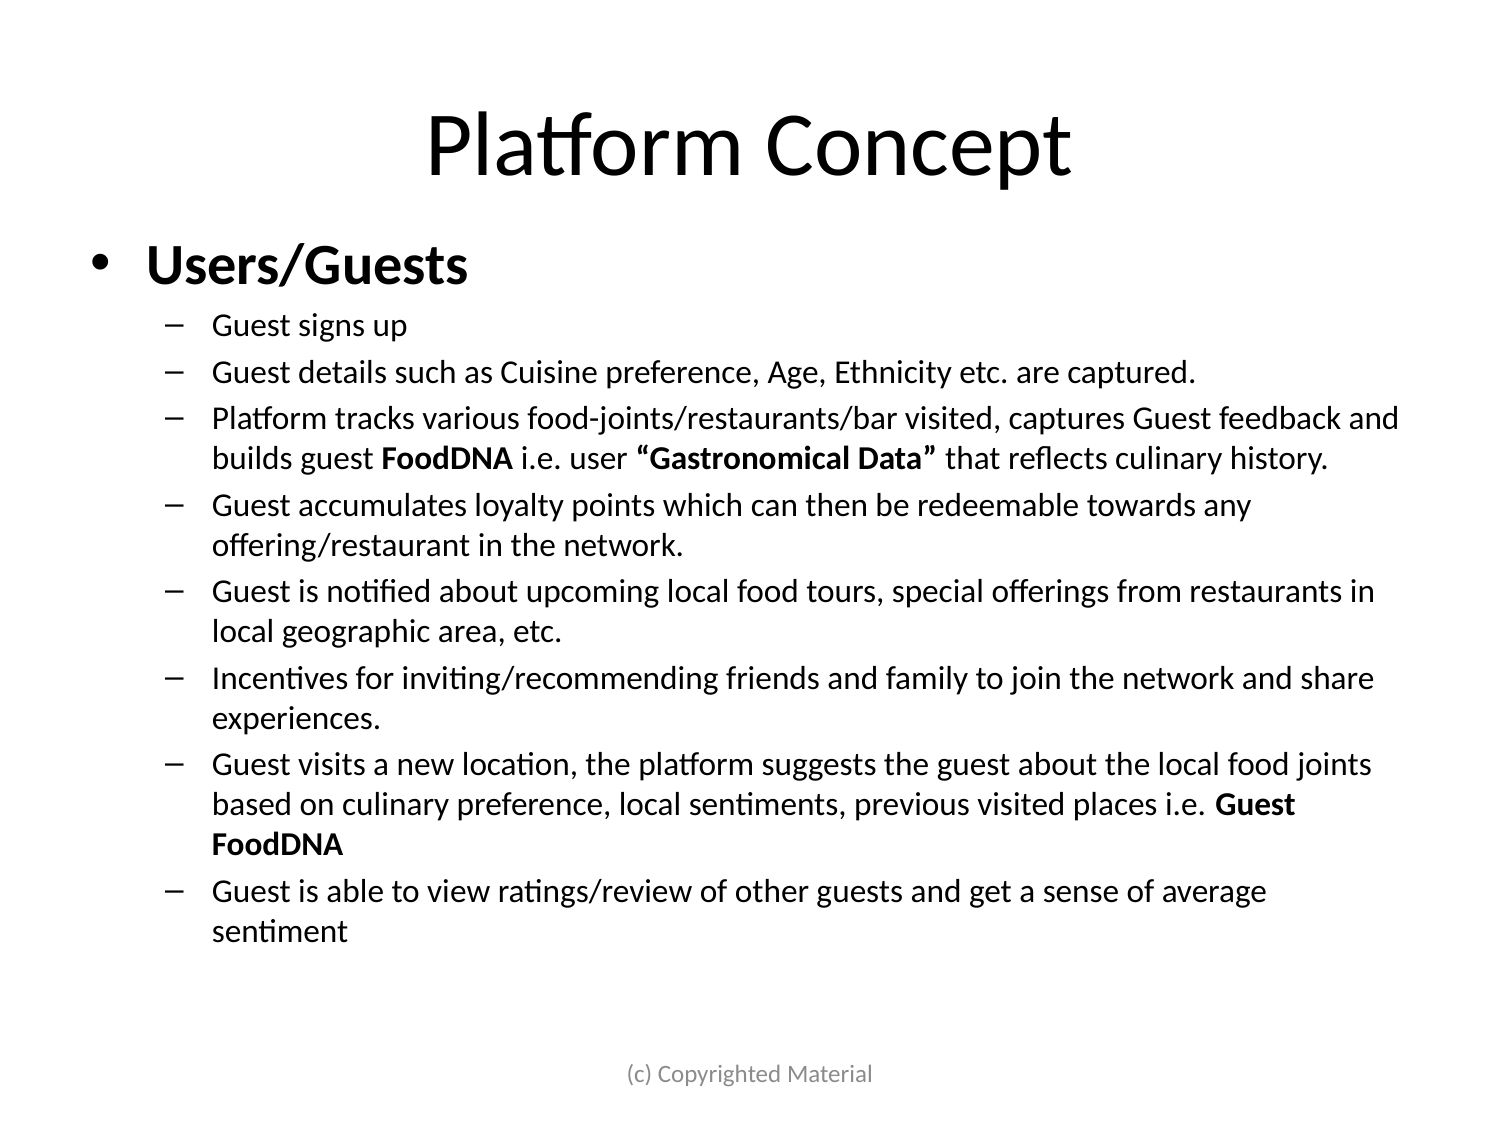

# Platform Concept
Users/Guests
Guest signs up
Guest details such as Cuisine preference, Age, Ethnicity etc. are captured.
Platform tracks various food-joints/restaurants/bar visited, captures Guest feedback and builds guest FoodDNA i.e. user “Gastronomical Data” that reflects culinary history.
Guest accumulates loyalty points which can then be redeemable towards any offering/restaurant in the network.
Guest is notified about upcoming local food tours, special offerings from restaurants in local geographic area, etc.
Incentives for inviting/recommending friends and family to join the network and share experiences.
Guest visits a new location, the platform suggests the guest about the local food joints based on culinary preference, local sentiments, previous visited places i.e. Guest FoodDNA
Guest is able to view ratings/review of other guests and get a sense of average sentiment

(c) Copyrighted Material